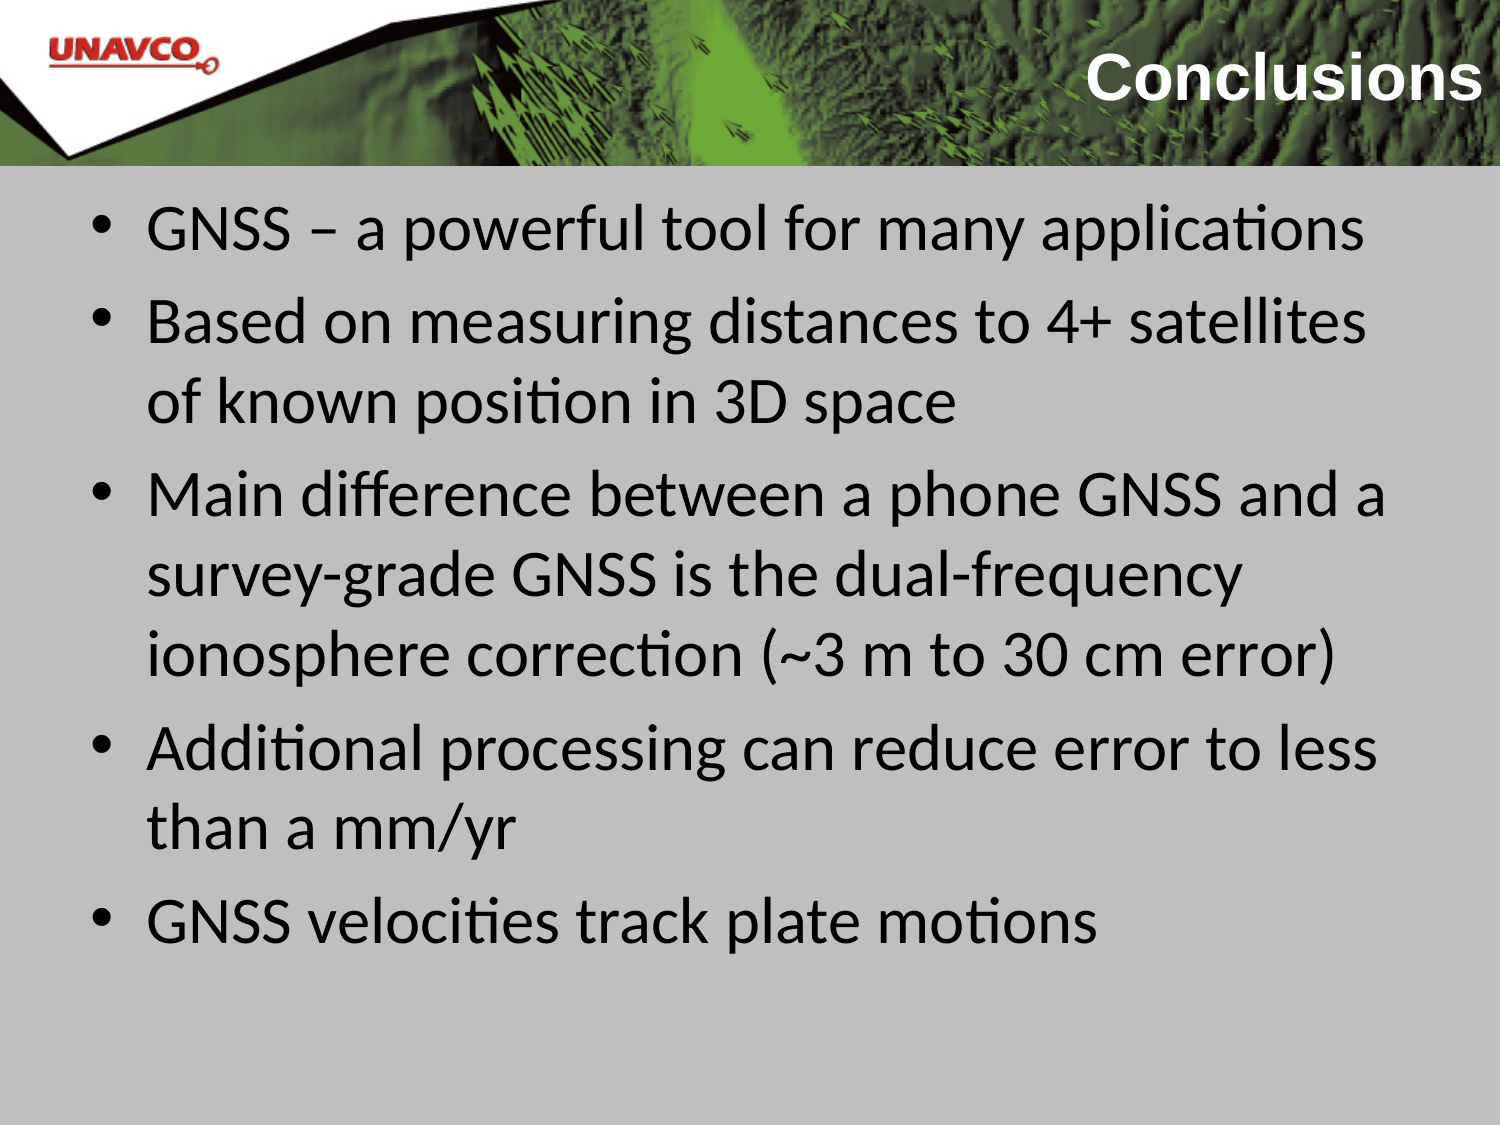

# Conclusions
GNSS – a powerful tool for many applications
Based on measuring distances to 4+ satellites of known position in 3D space
Main difference between a phone GNSS and a survey-grade GNSS is the dual-frequency ionosphere correction (~3 m to 30 cm error)
Additional processing can reduce error to less than a mm/yr
GNSS velocities track plate motions